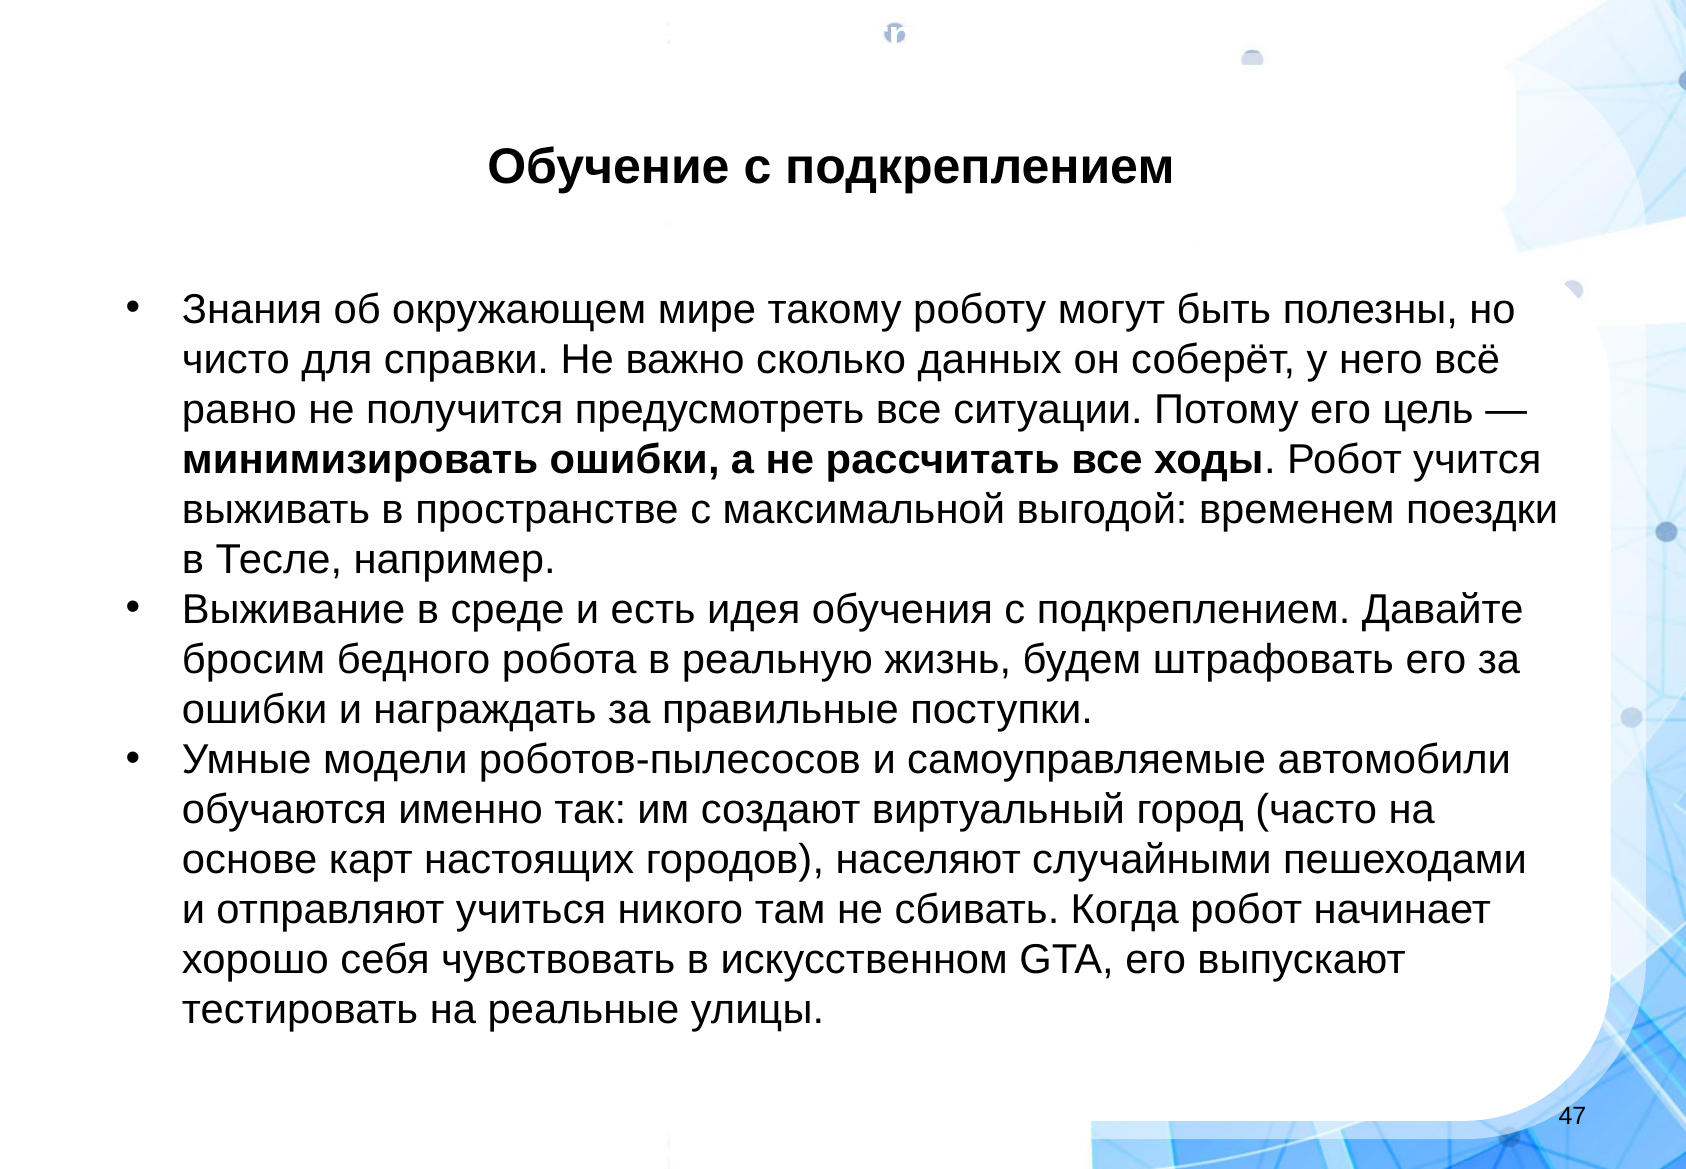

Machine Learning

Обучение с подкреплением

Знания об окружающем мире такому роботу могут быть полезны, но чисто для справки. Не важно сколько данных он соберёт, у него всё равно не получится предусмотреть все ситуации. Потому его цель — минимизировать ошибки, а не рассчитать все ходы. Робот учится выживать в пространстве с максимальной выгодой: временем поездки в Тесле, например.
Выживание в среде и есть идея обучения с подкреплением. Давайте бросим бедного робота в реальную жизнь, будем штрафовать его за ошибки и награждать за правильные поступки.
Умные модели роботов-пылесосов и самоуправляемые автомобили обучаются именно так: им создают виртуальный город (часто на основе карт настоящих городов), населяют случайными пешеходами и отправляют учиться никого там не сбивать. Когда робот начинает хорошо себя чувствовать в искусственном GTA, его выпускают тестировать на реальные улицы.
47